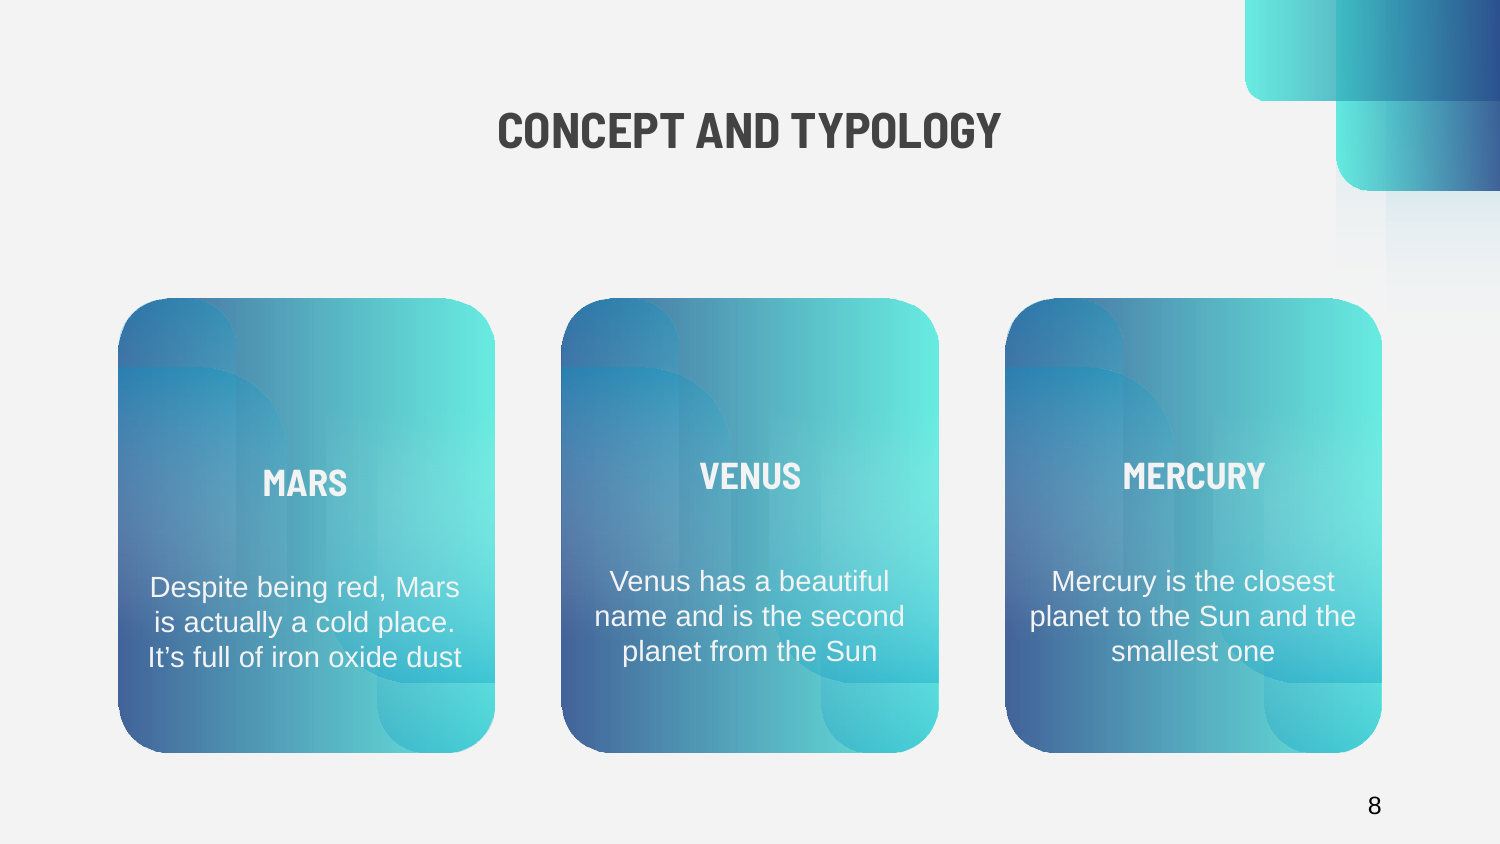

CONCEPT AND TYPOLOGY

VENUS
MERCURY
# MARS
Venus has a beautiful name and is the second planet from the Sun
Mercury is the closest planet to the Sun and the smallest one
Despite being red, Mars is actually a cold place. It’s full of iron oxide dust
8